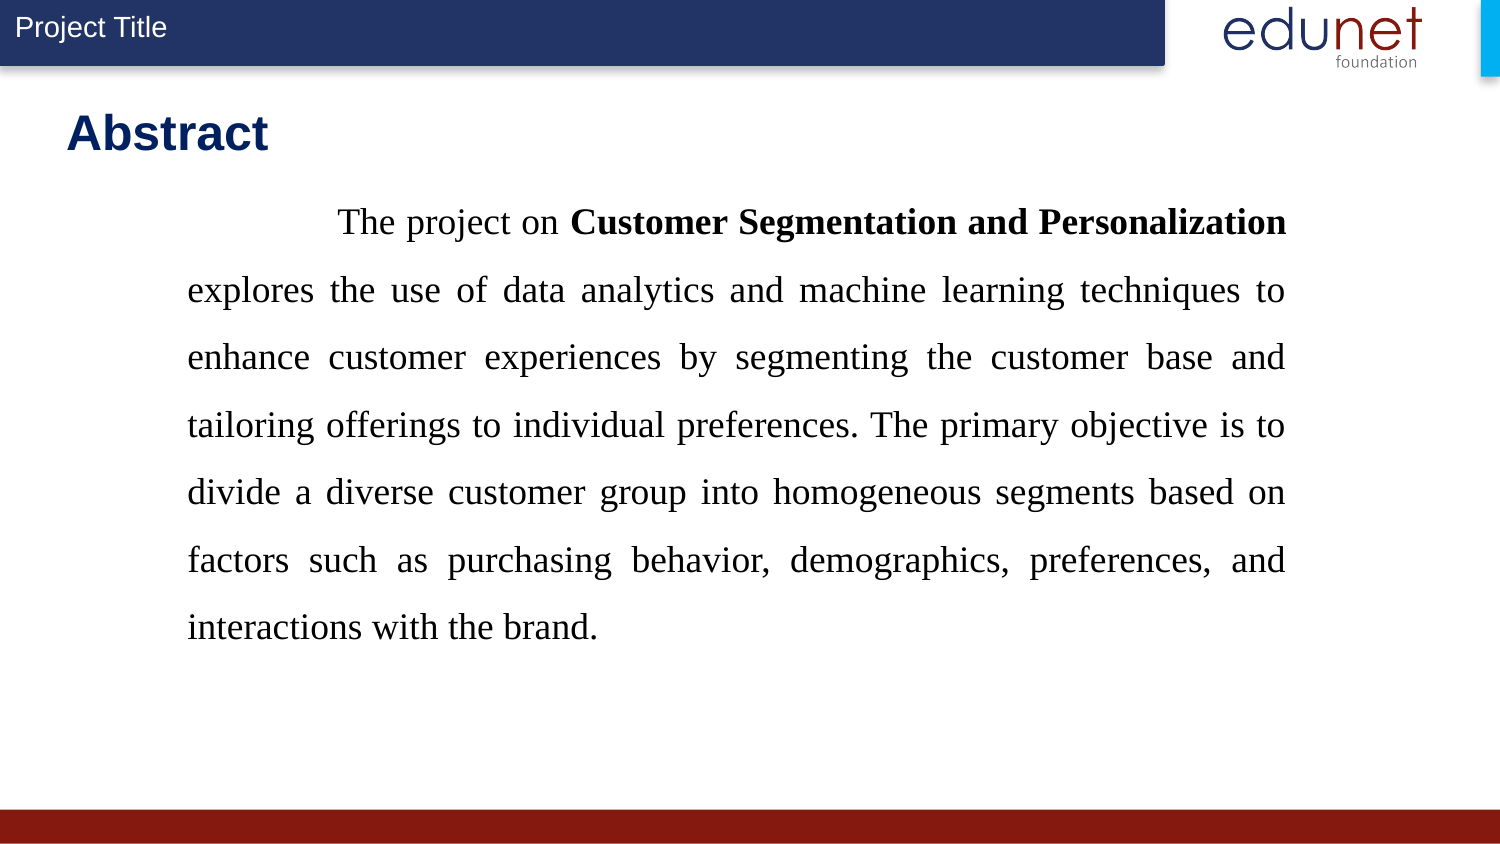

# Abstract
	The project on Customer Segmentation and Personalization explores the use of data analytics and machine learning techniques to enhance customer experiences by segmenting the customer base and tailoring offerings to individual preferences. The primary objective is to divide a diverse customer group into homogeneous segments based on factors such as purchasing behavior, demographics, preferences, and interactions with the brand.